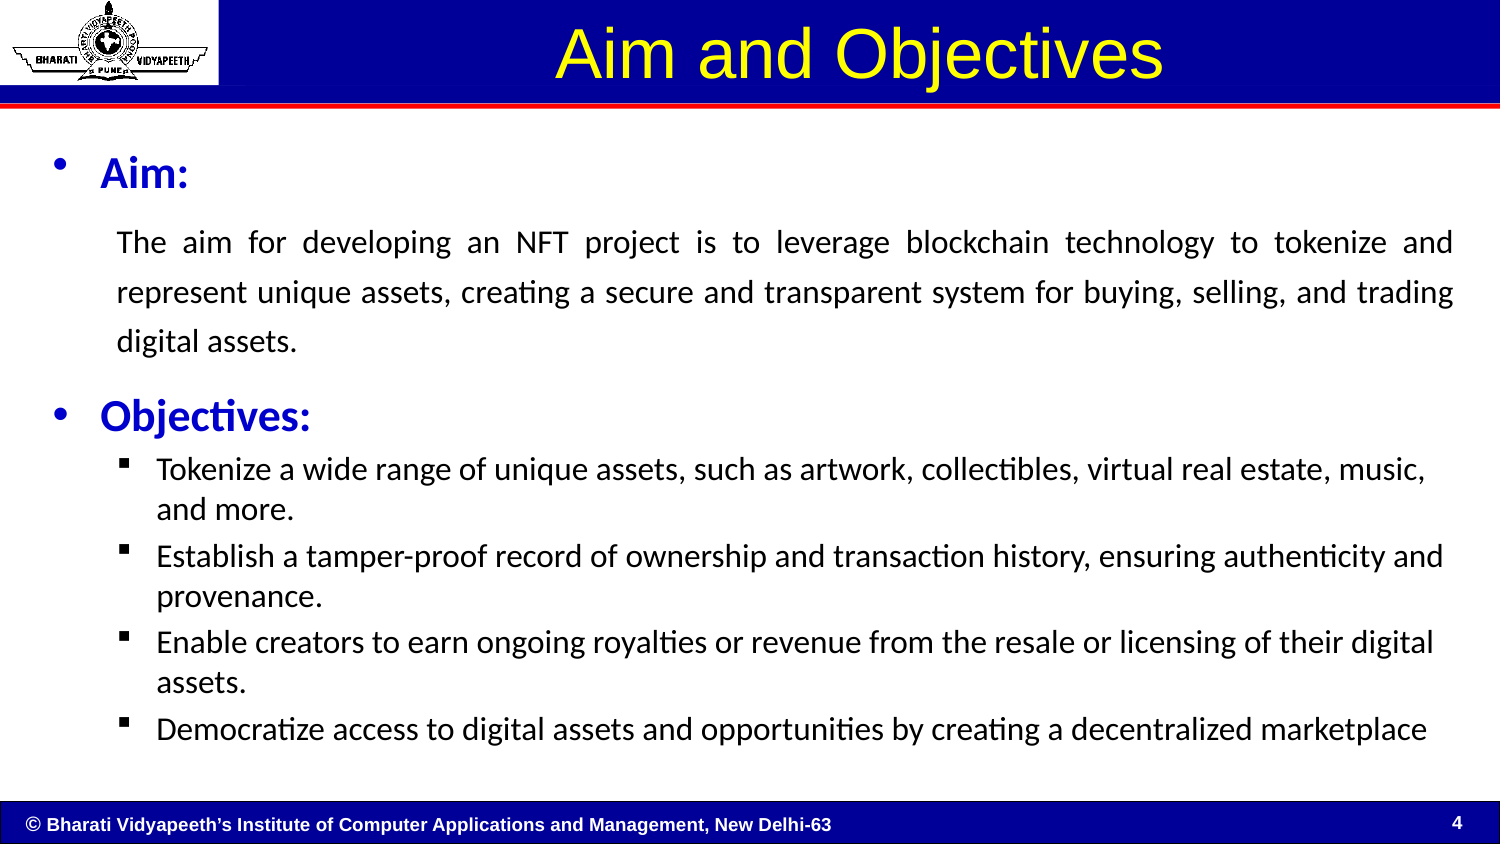

# Aim and Objectives
Aim:
The aim for developing an NFT project is to leverage blockchain technology to tokenize and represent unique assets, creating a secure and transparent system for buying, selling, and trading digital assets.
Objectives:
Tokenize a wide range of unique assets, such as artwork, collectibles, virtual real estate, music, and more.
Establish a tamper-proof record of ownership and transaction history, ensuring authenticity and provenance.
Enable creators to earn ongoing royalties or revenue from the resale or licensing of their digital assets.
Democratize access to digital assets and opportunities by creating a decentralized marketplace